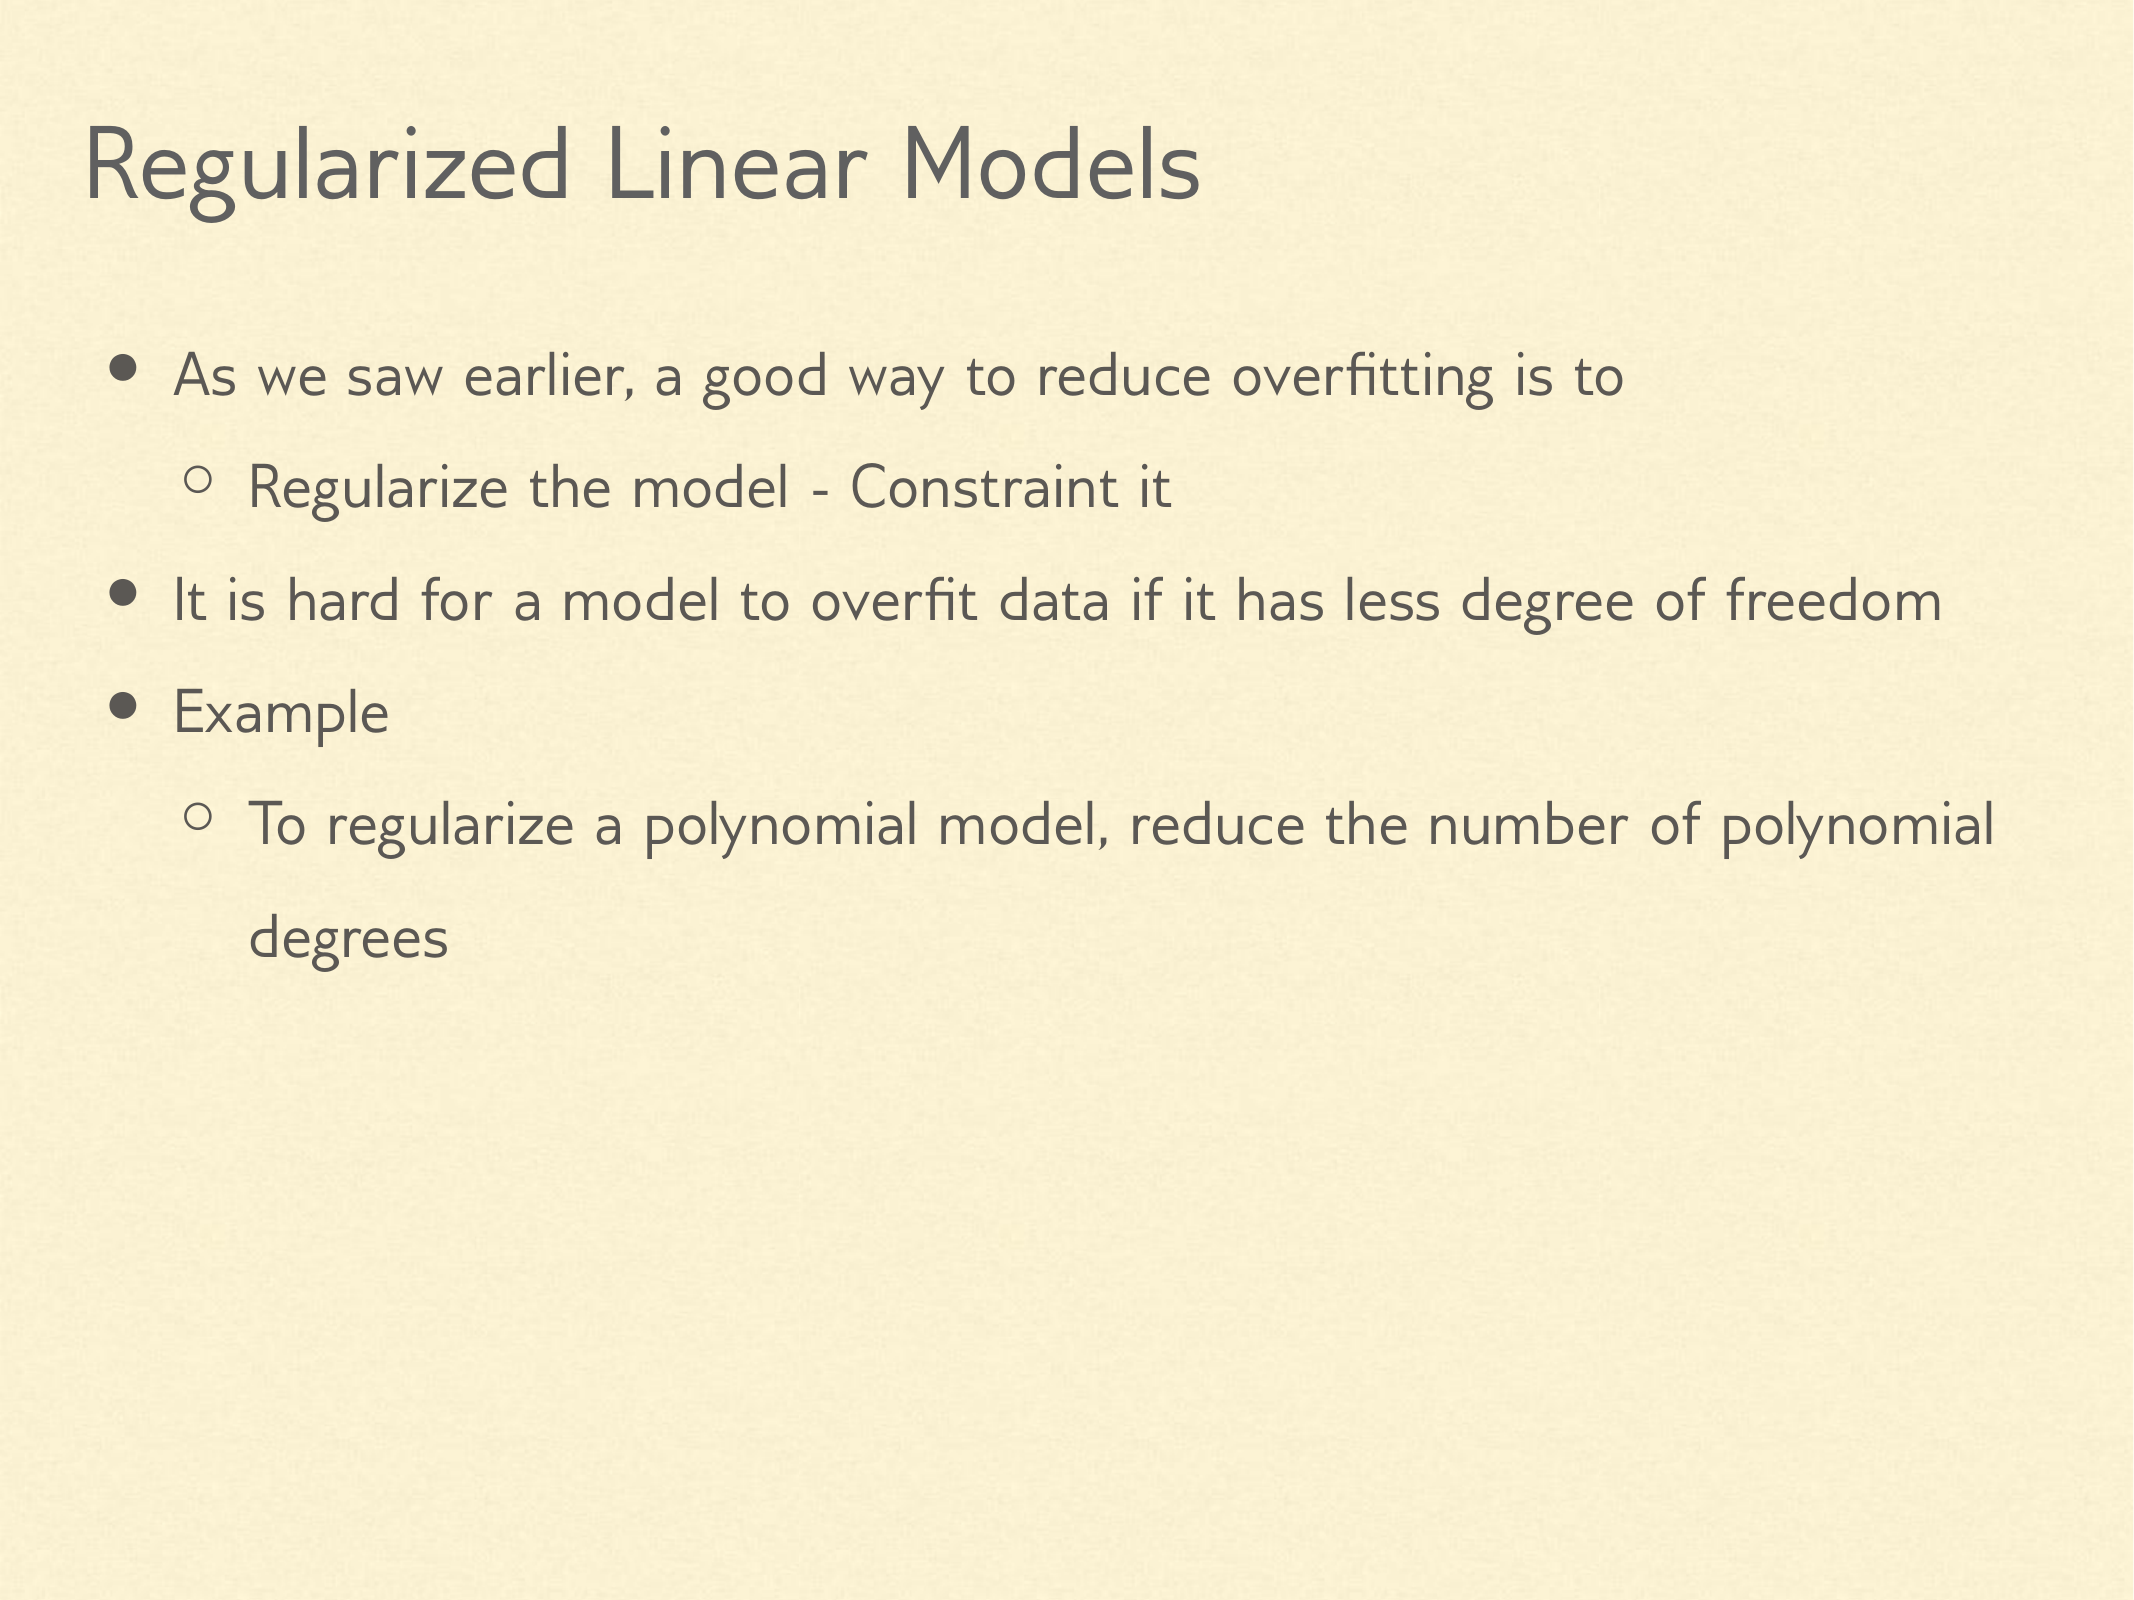

Regularized Linear Models
As we saw earlier, a good way to reduce overfitting is to
Regularize the model - Constraint it
It is hard for a model to overfit data if it has less degree of freedom
Example
To regularize a polynomial model, reduce the number of polynomial degrees